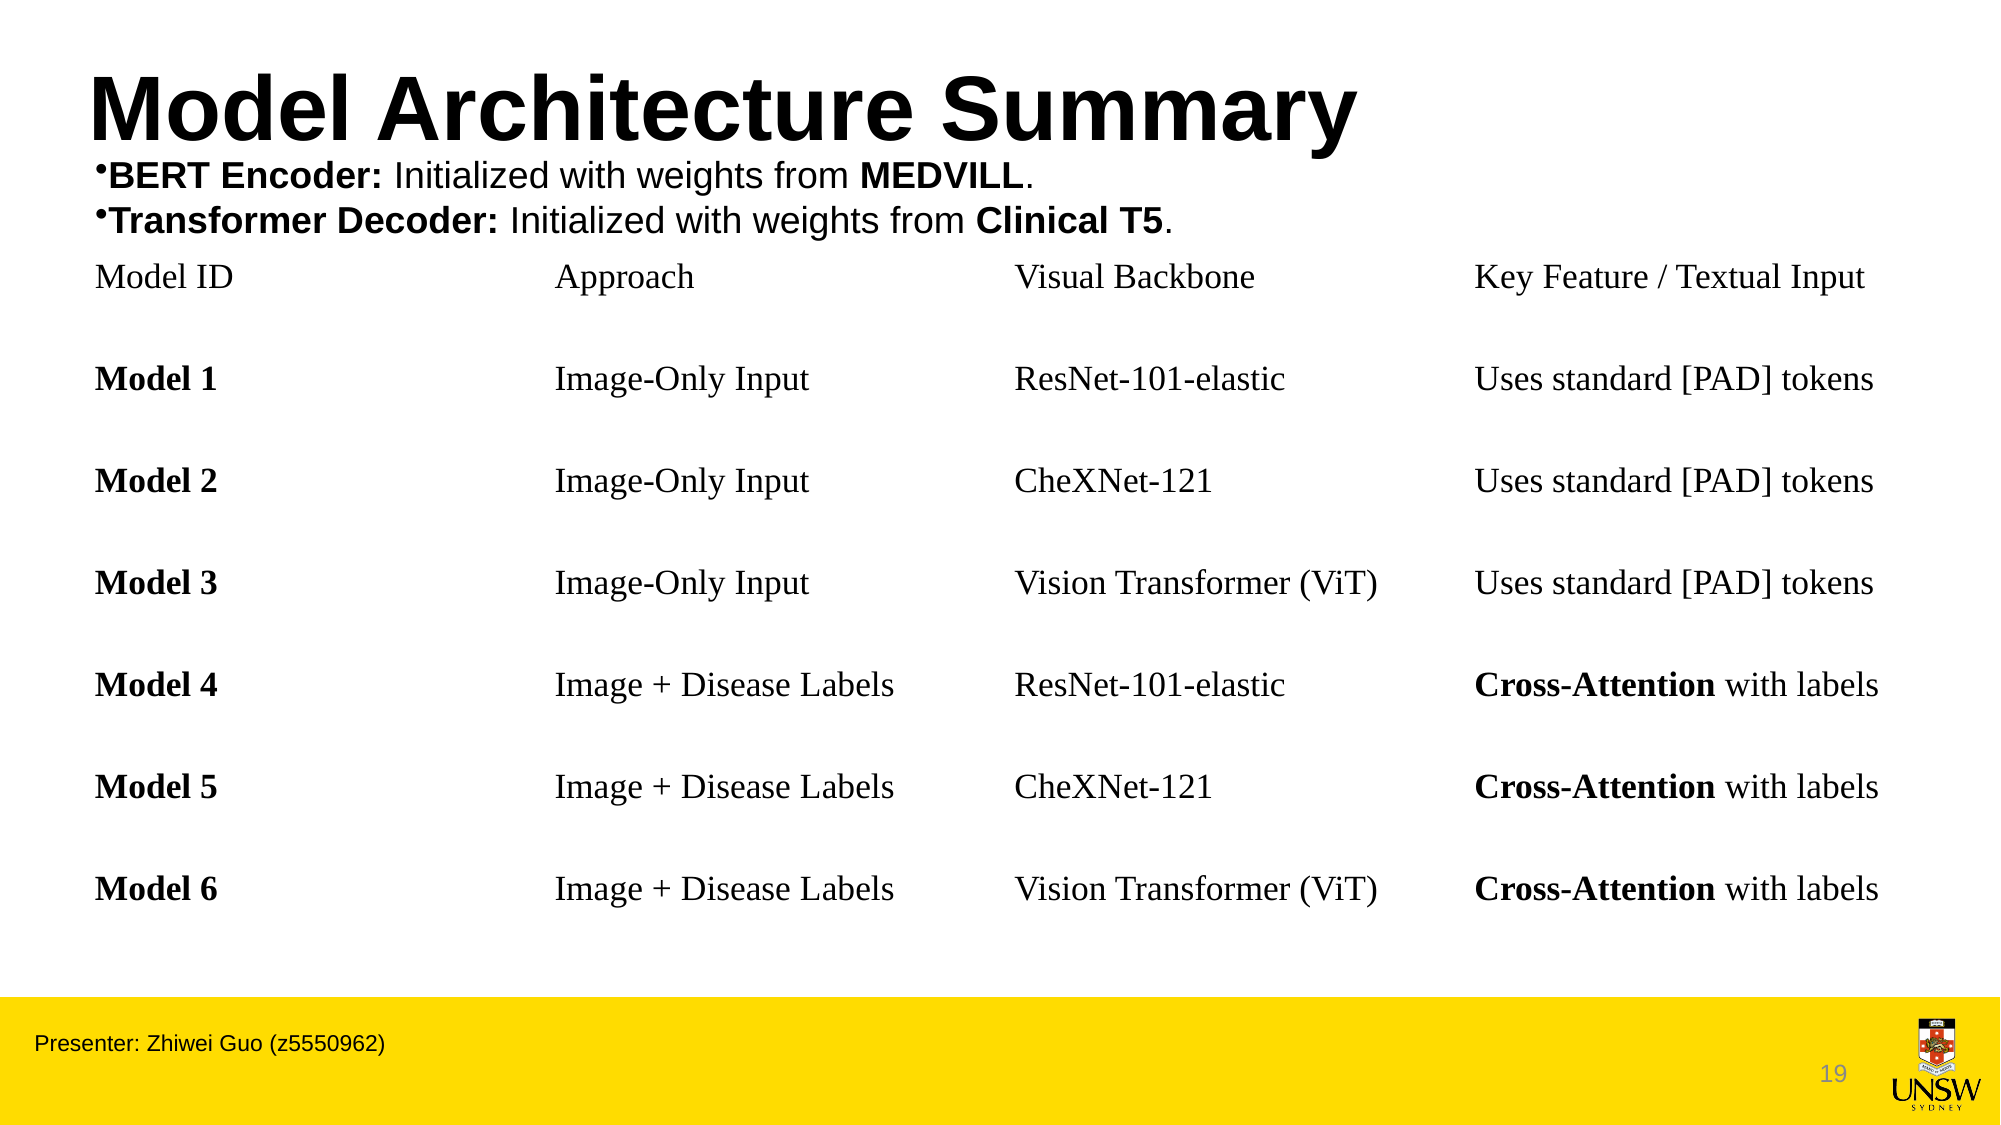

Model Architecture Summary
BERT Encoder: Initialized with weights from MEDVILL.
Transformer Decoder: Initialized with weights from Clinical T5.

| Model ID | Approach | Visual Backbone | Key Feature / Textual Input |
| --- | --- | --- | --- |
| Model 1 | Image-Only Input | ResNet-101-elastic | Uses standard [PAD] tokens |
| Model 2 | Image-Only Input | CheXNet-121 | Uses standard [PAD] tokens |
| Model 3 | Image-Only Input | Vision Transformer (ViT) | Uses standard [PAD] tokens |
| Model 4 | Image + Disease Labels | ResNet-101-elastic | Cross-Attention with labels |
| Model 5 | Image + Disease Labels | CheXNet-121 | Cross-Attention with labels |
| Model 6 | Image + Disease Labels | Vision Transformer (ViT) | Cross-Attention with labels |
Presenter: Zhiwei Guo (z5550962)
19